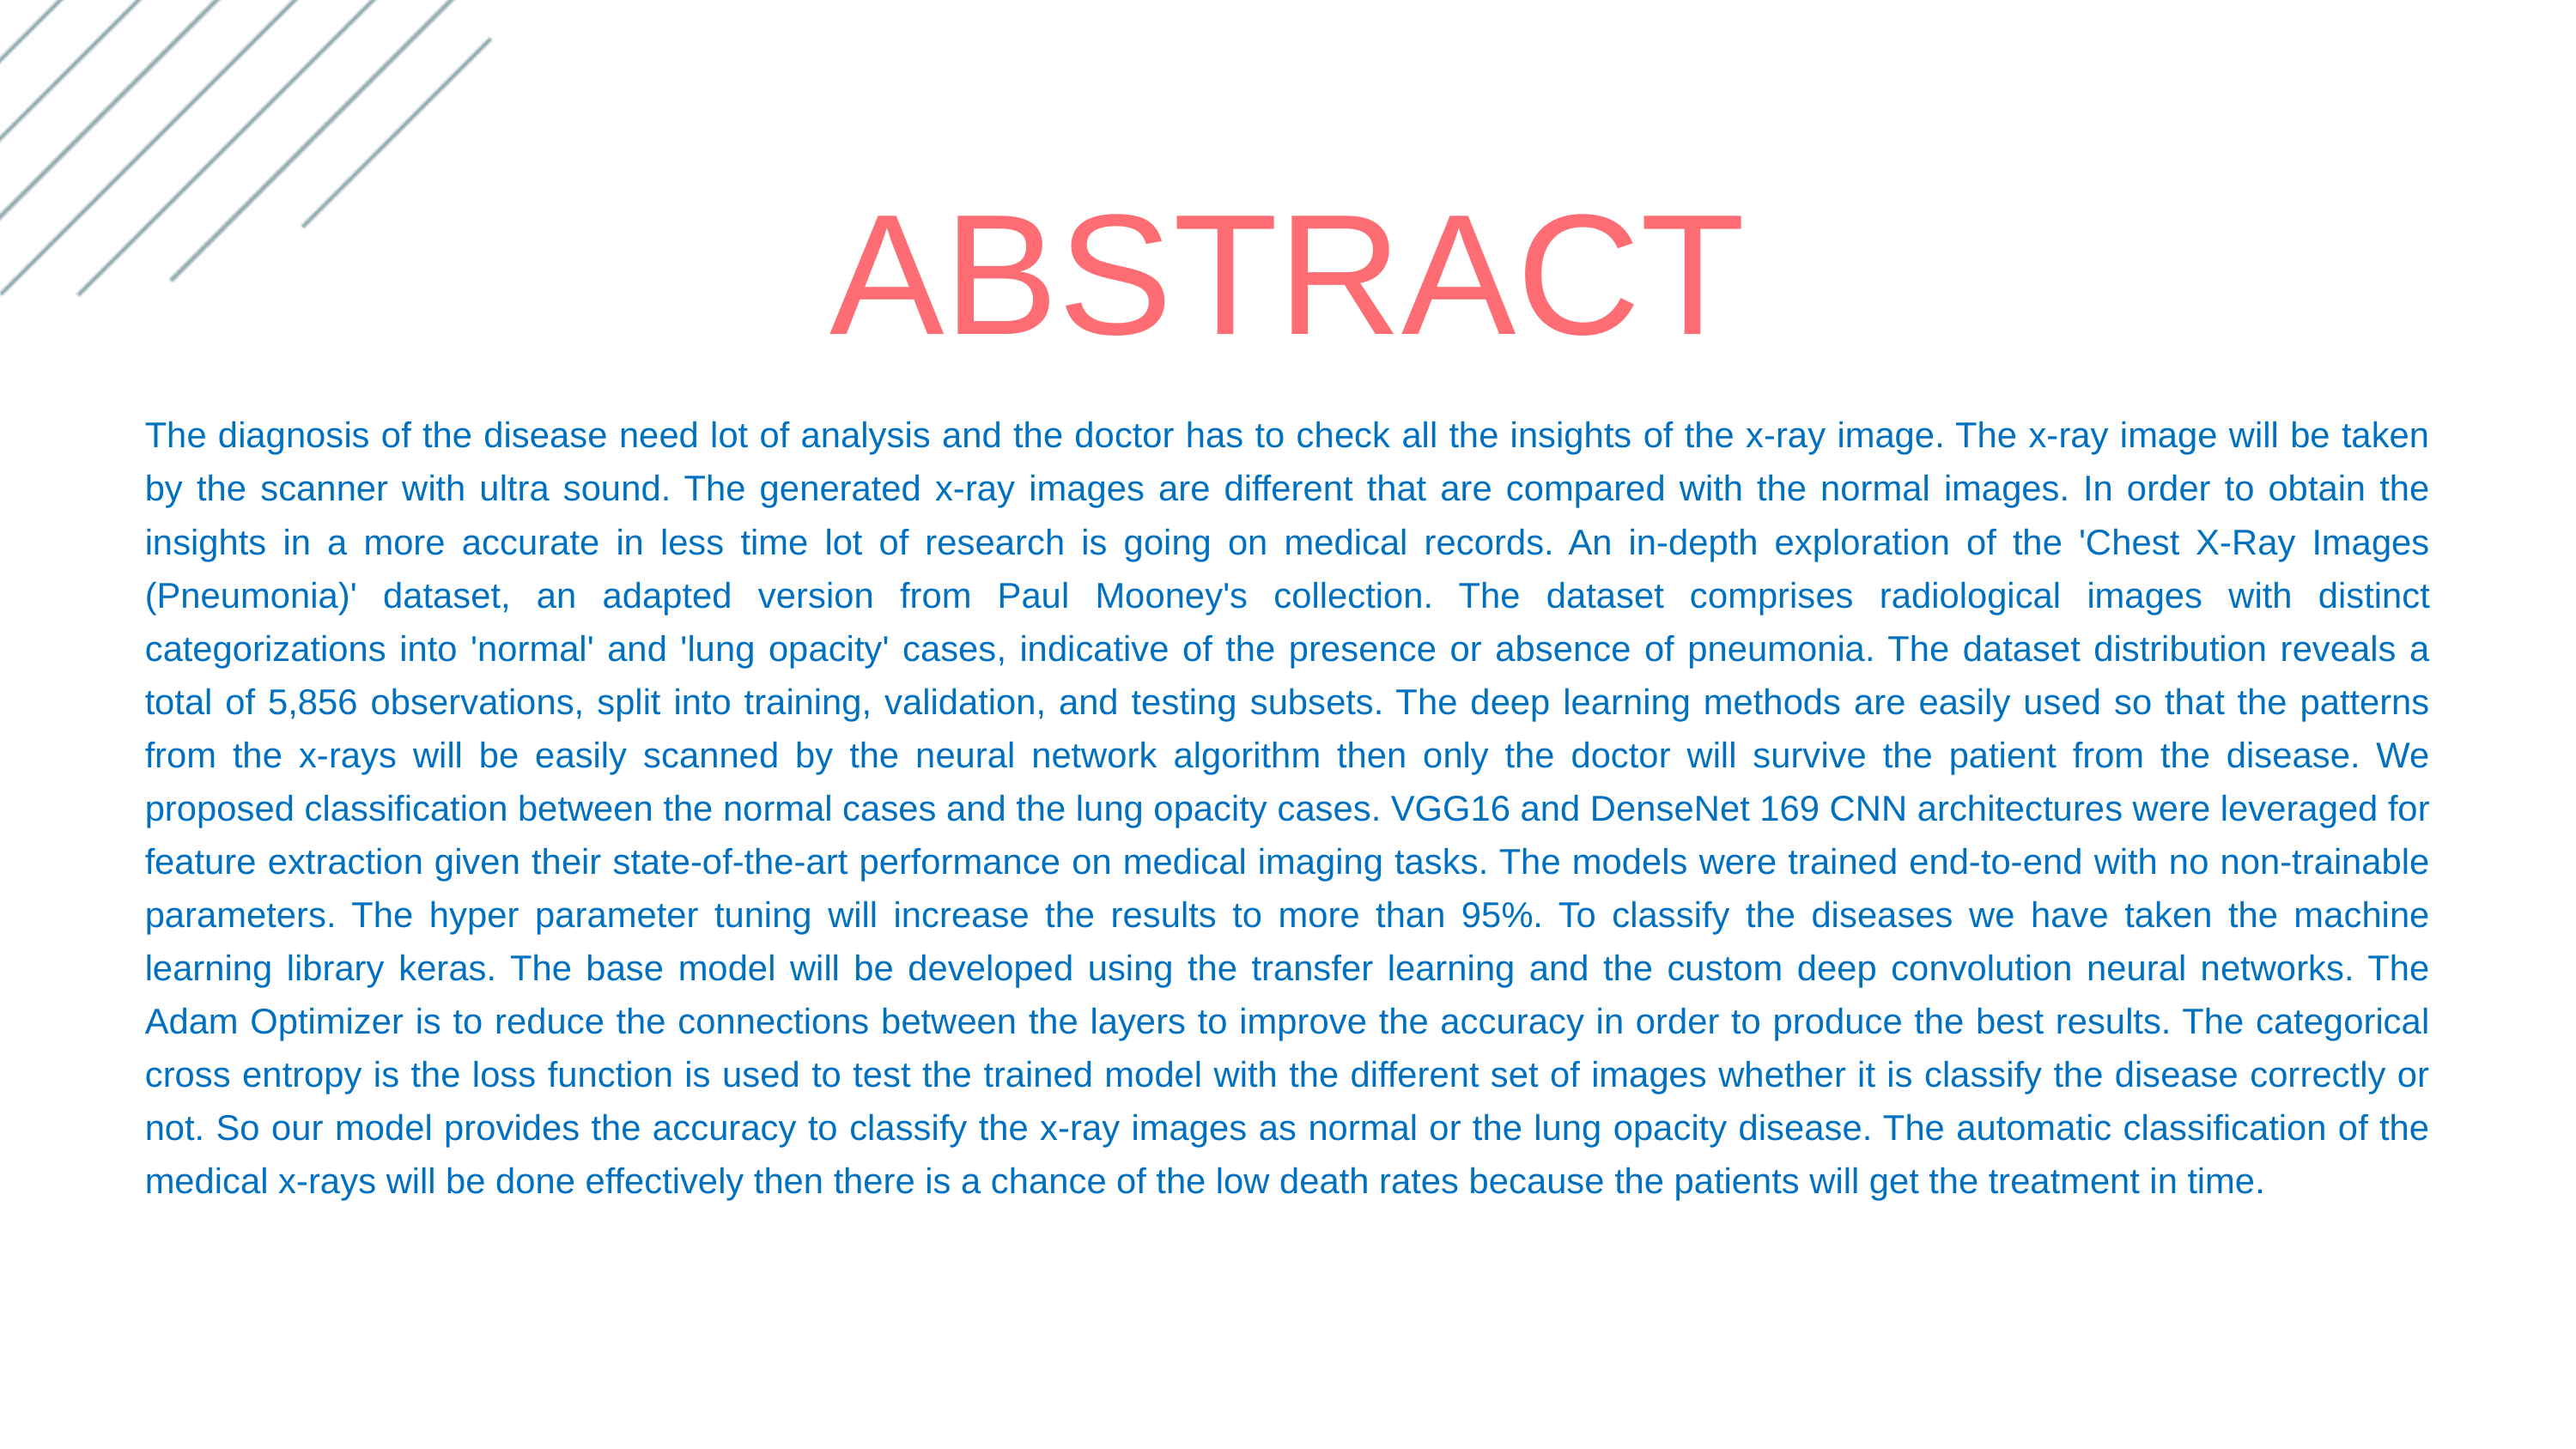

ABSTRACT
The diagnosis of the disease need lot of analysis and the doctor has to check all the insights of the x-ray image. The x-ray image will be taken by the scanner with ultra sound. The generated x-ray images are different that are compared with the normal images. In order to obtain the insights in a more accurate in less time lot of research is going on medical records. An in-depth exploration of the 'Chest X-Ray Images (Pneumonia)' dataset, an adapted version from Paul Mooney's collection. The dataset comprises radiological images with distinct categorizations into 'normal' and 'lung opacity' cases, indicative of the presence or absence of pneumonia. The dataset distribution reveals a total of 5,856 observations, split into training, validation, and testing subsets. The deep learning methods are easily used so that the patterns from the x-rays will be easily scanned by the neural network algorithm then only the doctor will survive the patient from the disease. We proposed classification between the normal cases and the lung opacity cases. VGG16 and DenseNet 169 CNN architectures were leveraged for feature extraction given their state-of-the-art performance on medical imaging tasks. The models were trained end-to-end with no non-trainable parameters. The hyper parameter tuning will increase the results to more than 95%. To classify the diseases we have taken the machine learning library keras. The base model will be developed using the transfer learning and the custom deep convolution neural networks. The Adam Optimizer is to reduce the connections between the layers to improve the accuracy in order to produce the best results. The categorical cross entropy is the loss function is used to test the trained model with the different set of images whether it is classify the disease correctly or not. So our model provides the accuracy to classify the x-ray images as normal or the lung opacity disease. The automatic classification of the medical x-rays will be done effectively then there is a chance of the low death rates because the patients will get the treatment in time.